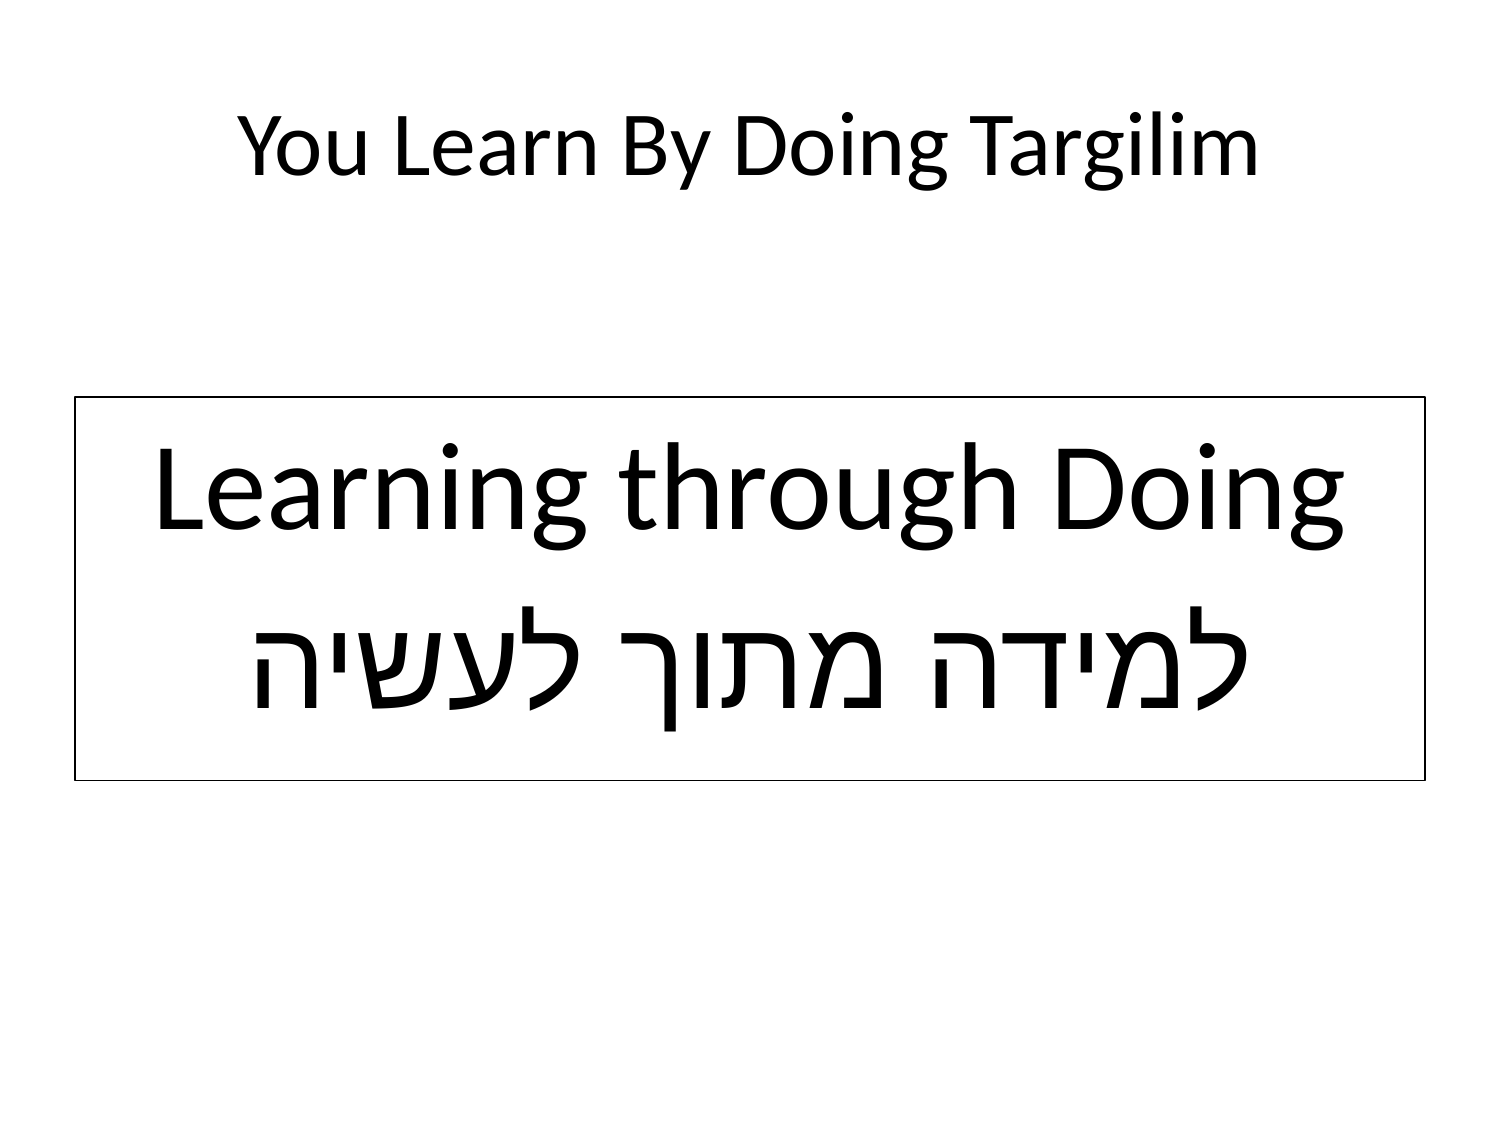

# You Learn By Doing Targilim
Learning through Doing
למידה מתוך לעשיה
32